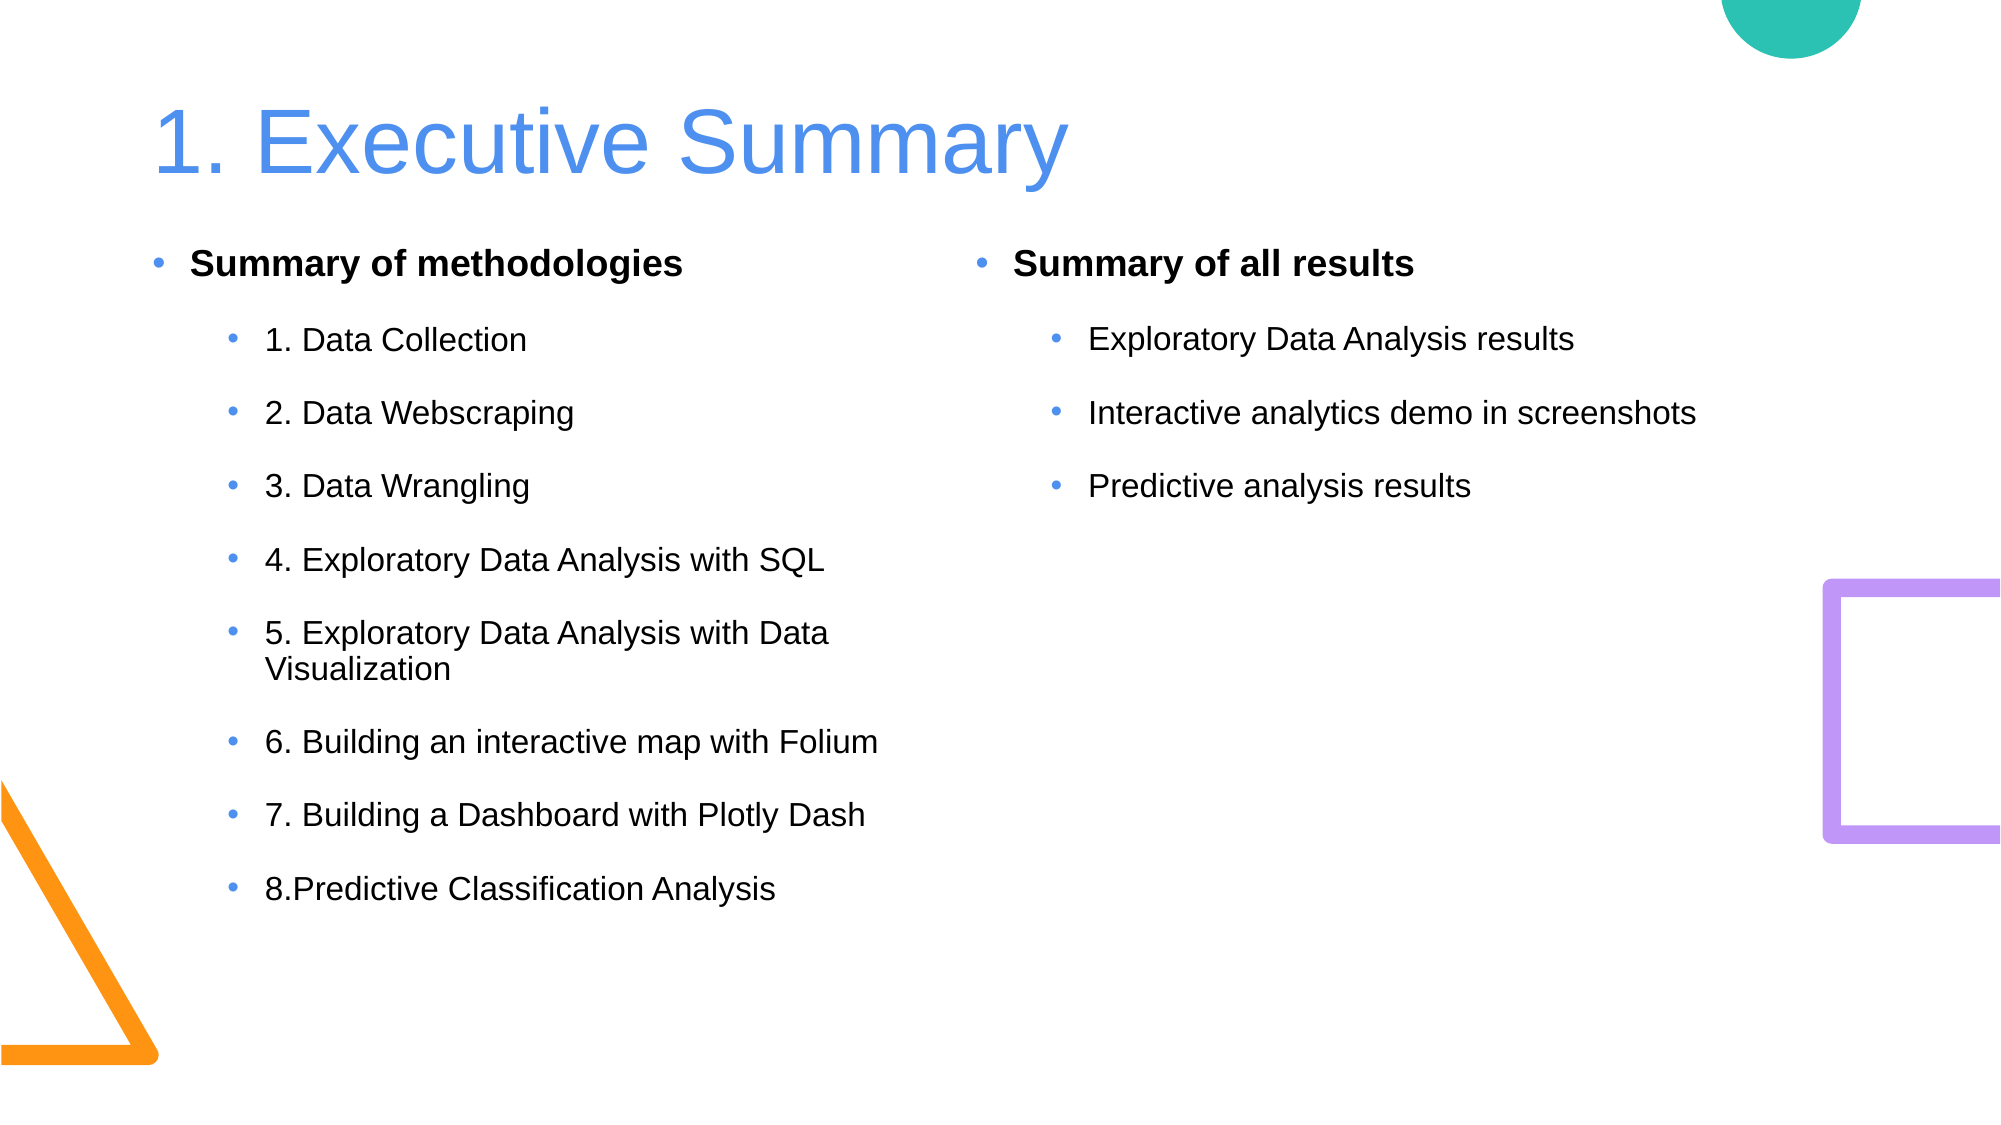

# 1. Executive Summary
Summary of all results
Exploratory Data Analysis results
Interactive analytics demo in screenshots
Predictive analysis results
Summary of methodologies
1. Data Collection
2. Data Webscraping
3. Data Wrangling
4. Exploratory Data Analysis with SQL
5. Exploratory Data Analysis with Data Visualization
6. Building an interactive map with Folium
7. Building a Dashboard with Plotly Dash
8.Predictive Classification Analysis